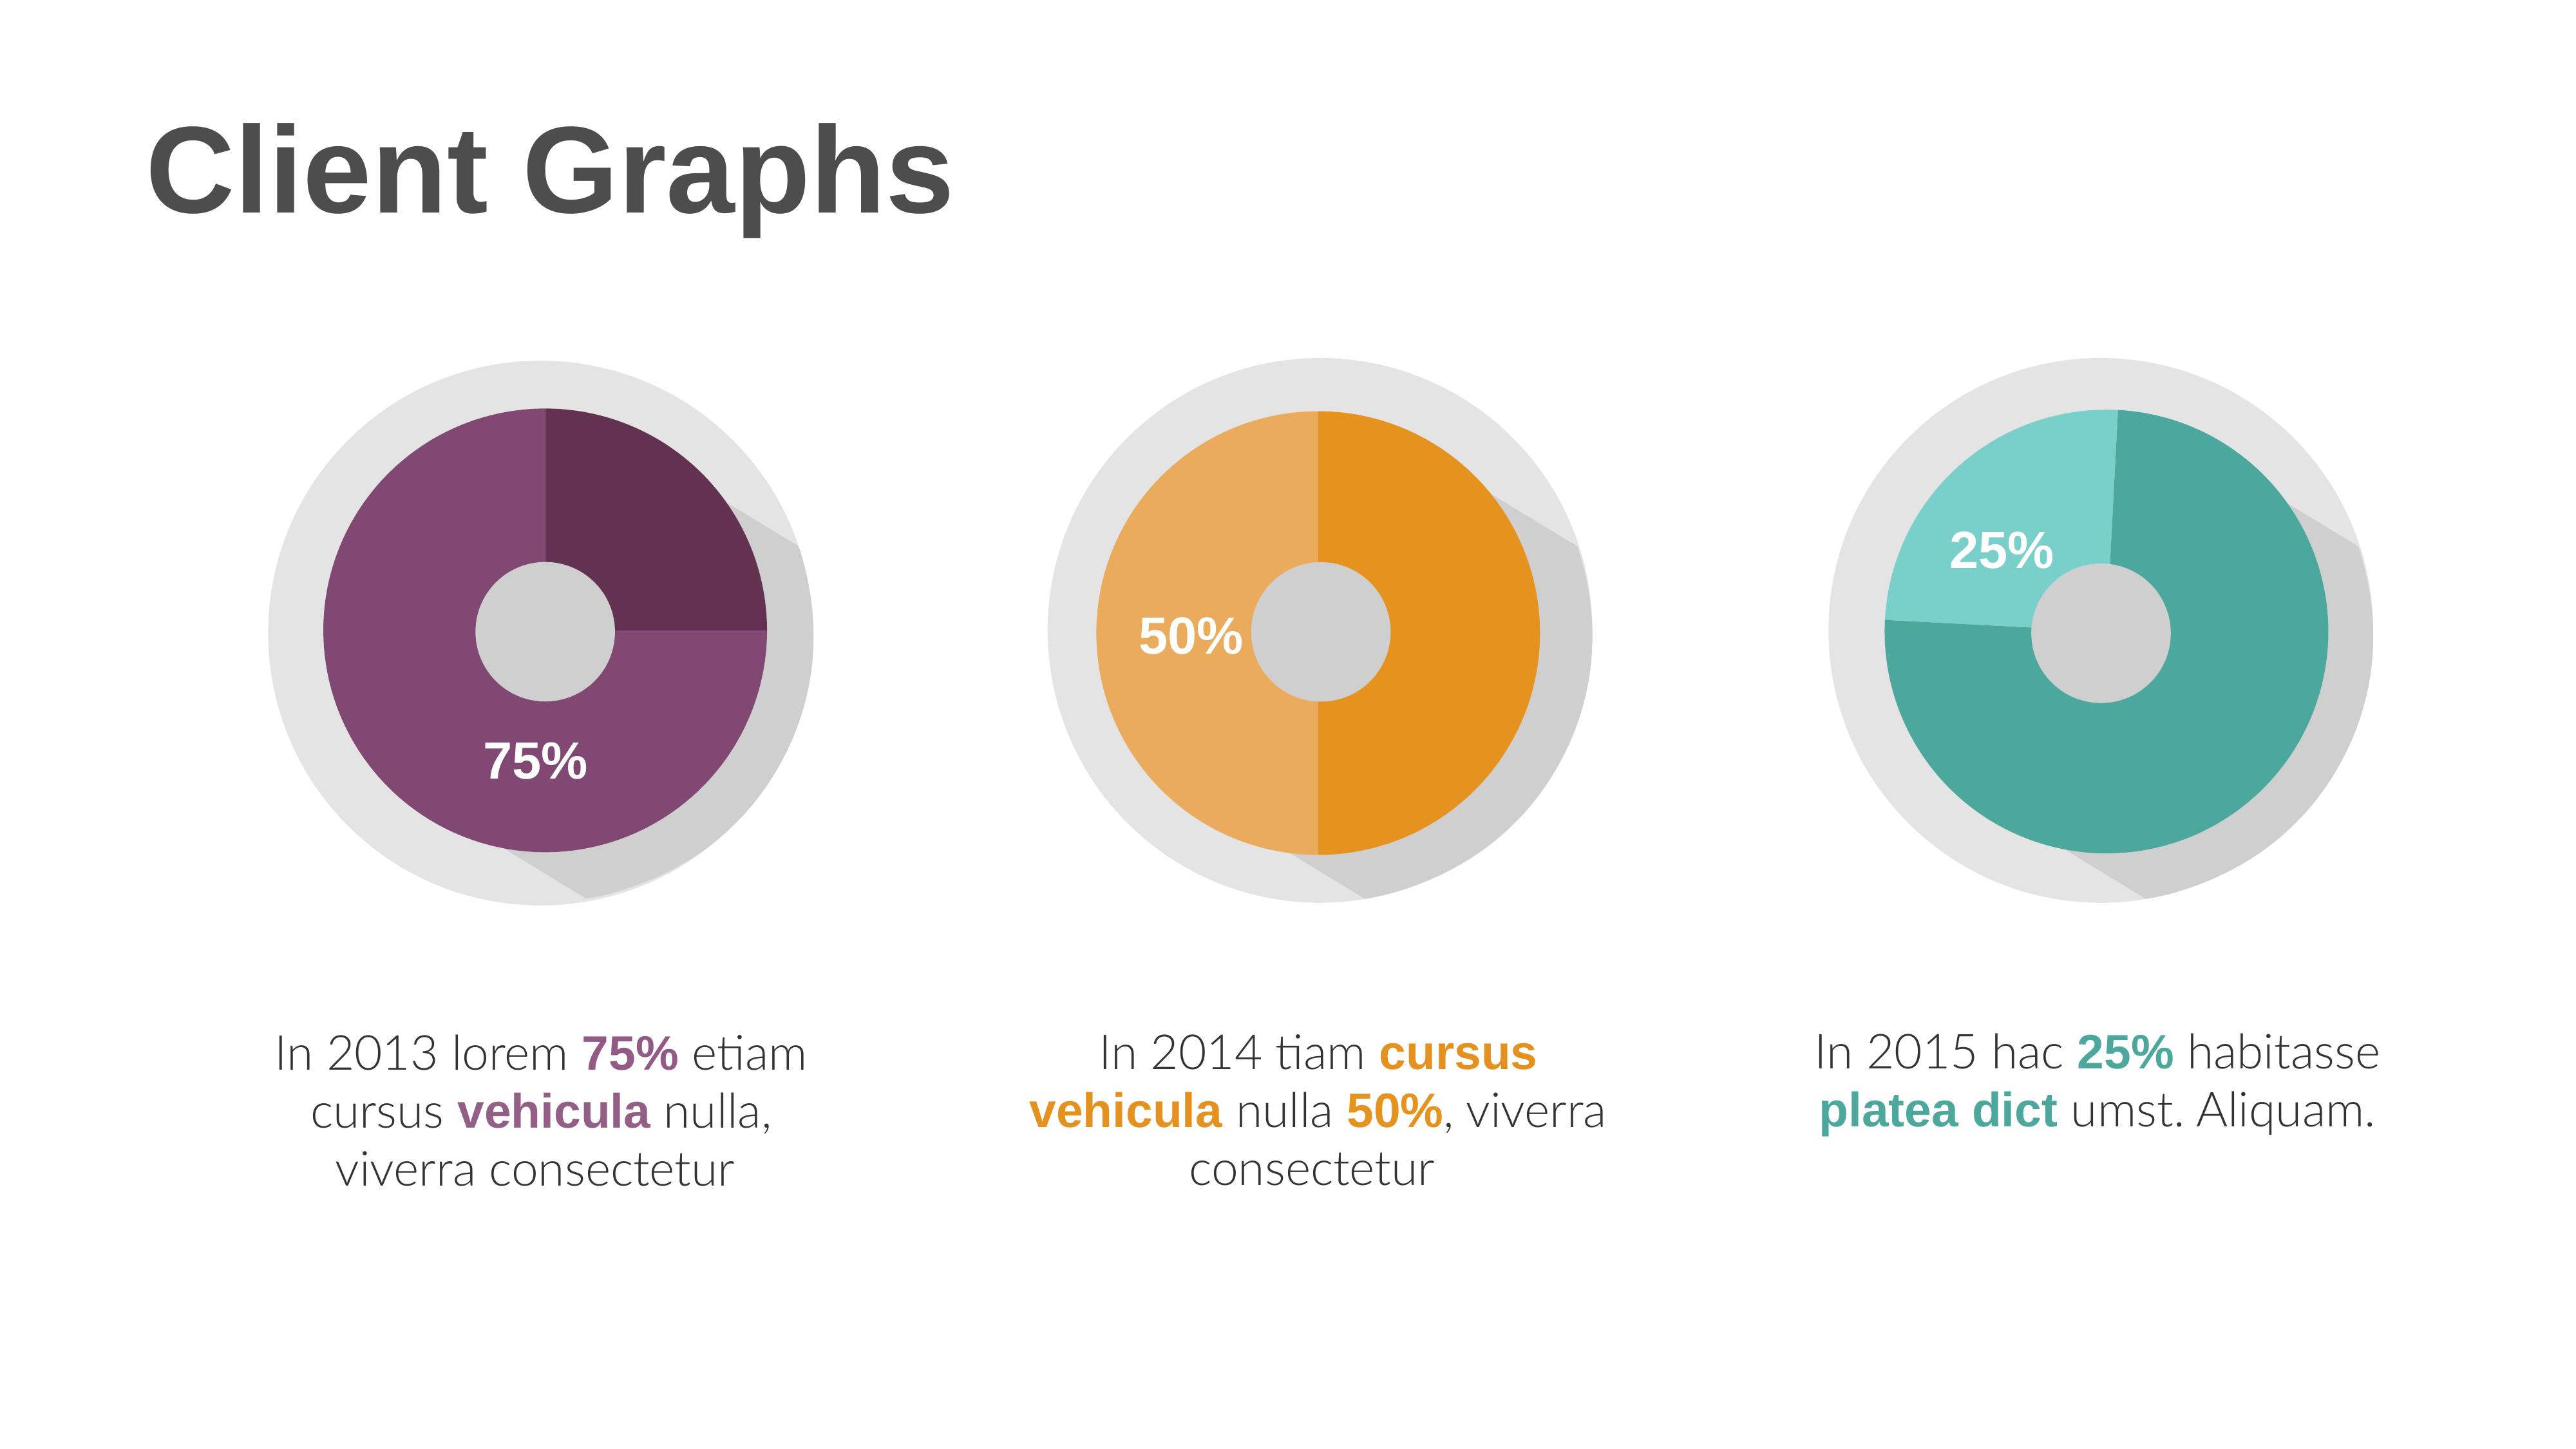

Client Graphs

### Chart

| Category | Sales |
|---|---|
| 1 | 75.0 |
| 2 | 25.0 |

### Chart

| Category | Sales |
|---|---|
| 1 | 25.0 |
| 2 | 75.0 |

### Chart

| Category | Sales |
|---|---|
| 1 | 50.0 |
| 2 | 50.0 |

25%

50%
75%
In 2014 tiam cursus vehicula nulla 50%, viverra consectetur
In 2015 hac 25% habitasse platea dict umst. Aliquam.
In 2013 lorem 75% etiam cursus vehicula nulla, viverra consectetur